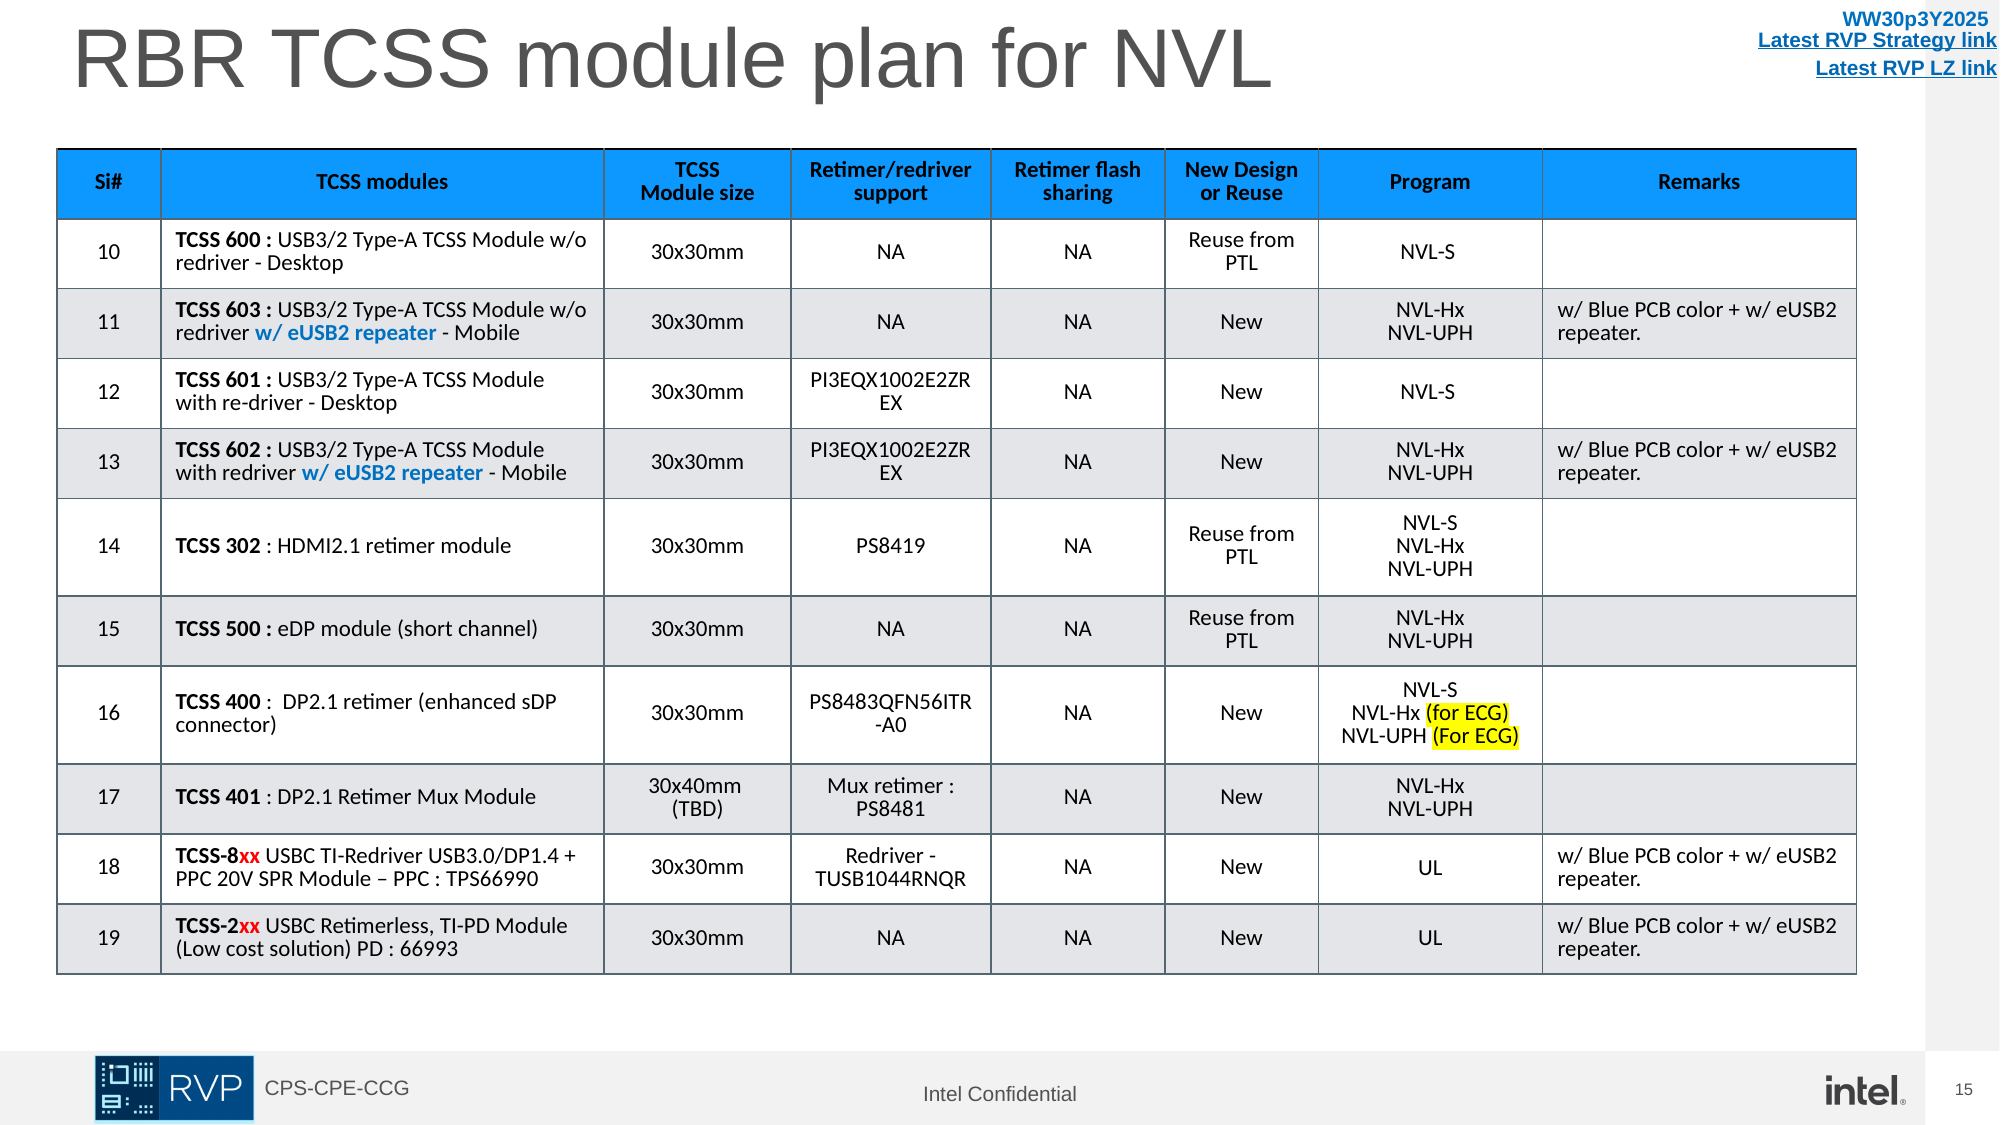

WW30p3Y2025
# RBR TCSS module plan for NVL
Latest RVP Strategy link
Latest RVP LZ link
| Si# | TCSS modules | TCSS Module size | Retimer/redriver support | Retimer flash sharing | New Design or Reuse | Program | Remarks |
| --- | --- | --- | --- | --- | --- | --- | --- |
| 10 | TCSS 600 : USB3/2 Type-A TCSS Module w/o redriver - Desktop | 30x30mm | NA | NA | Reuse from PTL | NVL-S |  |
| 11 | TCSS 603 : USB3/2 Type-A TCSS Module w/o redriver w/ eUSB2 repeater - Mobile | 30x30mm | NA | NA | New | NVL-Hx NVL-UPH | w/ Blue PCB color + w/ eUSB2 repeater. |
| 12 | TCSS 601 : USB3/2 Type-A TCSS Module with re-driver - Desktop | 30x30mm | PI3EQX1002E2ZREX | NA | New | NVL-S |  |
| 13 | TCSS 602 : USB3/2 Type-A TCSS Module with redriver w/ eUSB2 repeater - Mobile | 30x30mm | PI3EQX1002E2ZREX | NA | New | NVL-Hx NVL-UPH | w/ Blue PCB color + w/ eUSB2 repeater. |
| 14 | TCSS 302 : HDMI2.1 retimer module | 30x30mm | PS8419 | NA | Reuse from PTL | NVL-S NVL-Hx NVL-UPH |  |
| 15 | TCSS 500 : eDP module (short channel) | 30x30mm | NA | NA | Reuse from PTL | NVL-Hx NVL-UPH |  |
| 16 | TCSS 400 : DP2.1 retimer (enhanced sDP connector) | 30x30mm | PS8483QFN56ITR-A0 | NA | New | NVL-S NVL-Hx (for ECG) NVL-UPH (For ECG) |  |
| 17 | TCSS 401 : DP2.1 Retimer Mux Module | 30x40mm (TBD) | Mux retimer : PS8481 | NA | New | NVL-Hx NVL-UPH |  |
| 18 | TCSS-8xx USBC TI-Redriver USB3.0/DP1.4 + PPC 20V SPR Module – PPC : TPS66990 | 30x30mm | Redriver - TUSB1044RNQR | NA | New | UL | w/ Blue PCB color + w/ eUSB2 repeater. |
| 19 | TCSS-2xx USBC Retimerless, TI-PD Module (Low cost solution) PD : 66993 | 30x30mm | NA | NA | New | UL | w/ Blue PCB color + w/ eUSB2 repeater. |